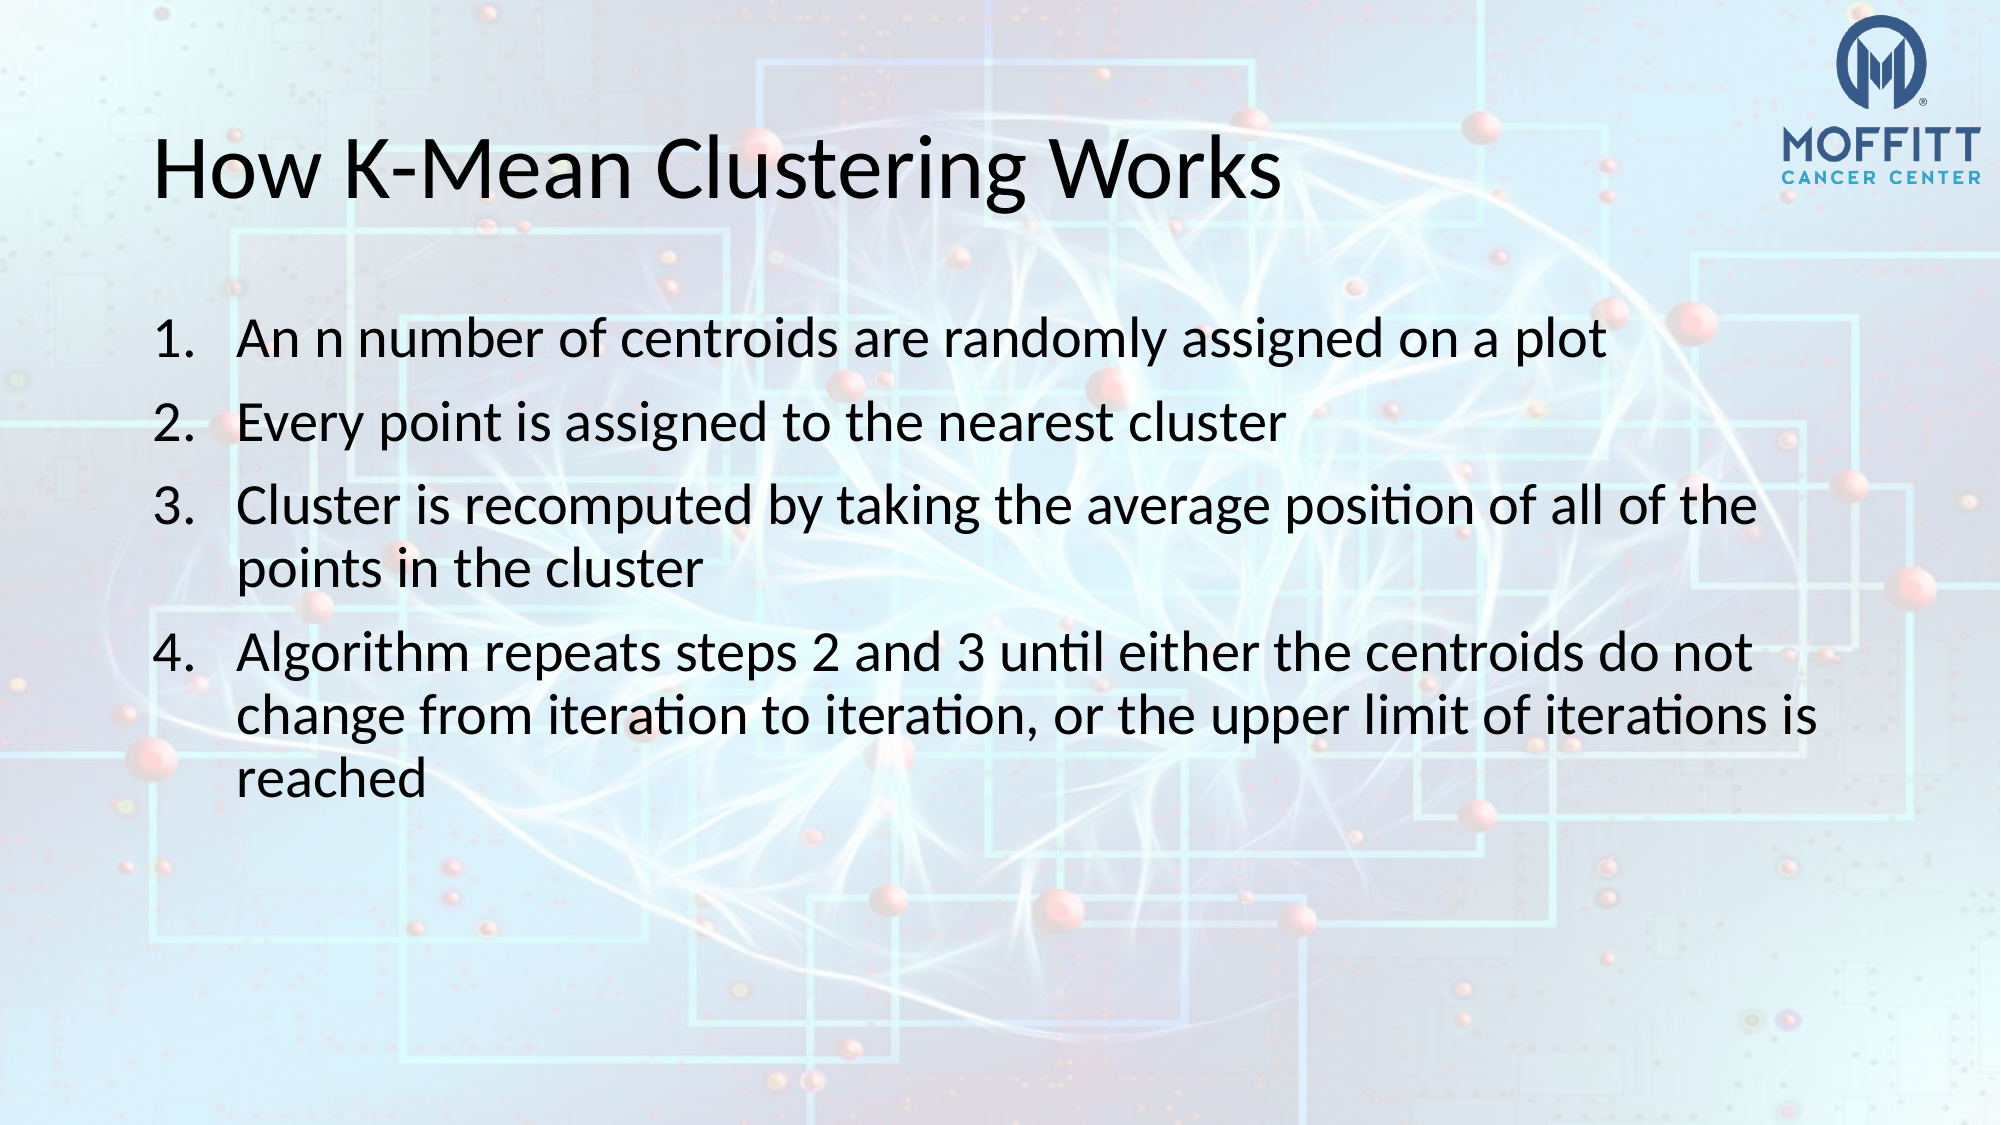

# How K-Mean Clustering Works
An n number of centroids are randomly assigned on a plot
Every point is assigned to the nearest cluster
Cluster is recomputed by taking the average position of all of the points in the cluster
Algorithm repeats steps 2 and 3 until either the centroids do not change from iteration to iteration, or the upper limit of iterations is reached